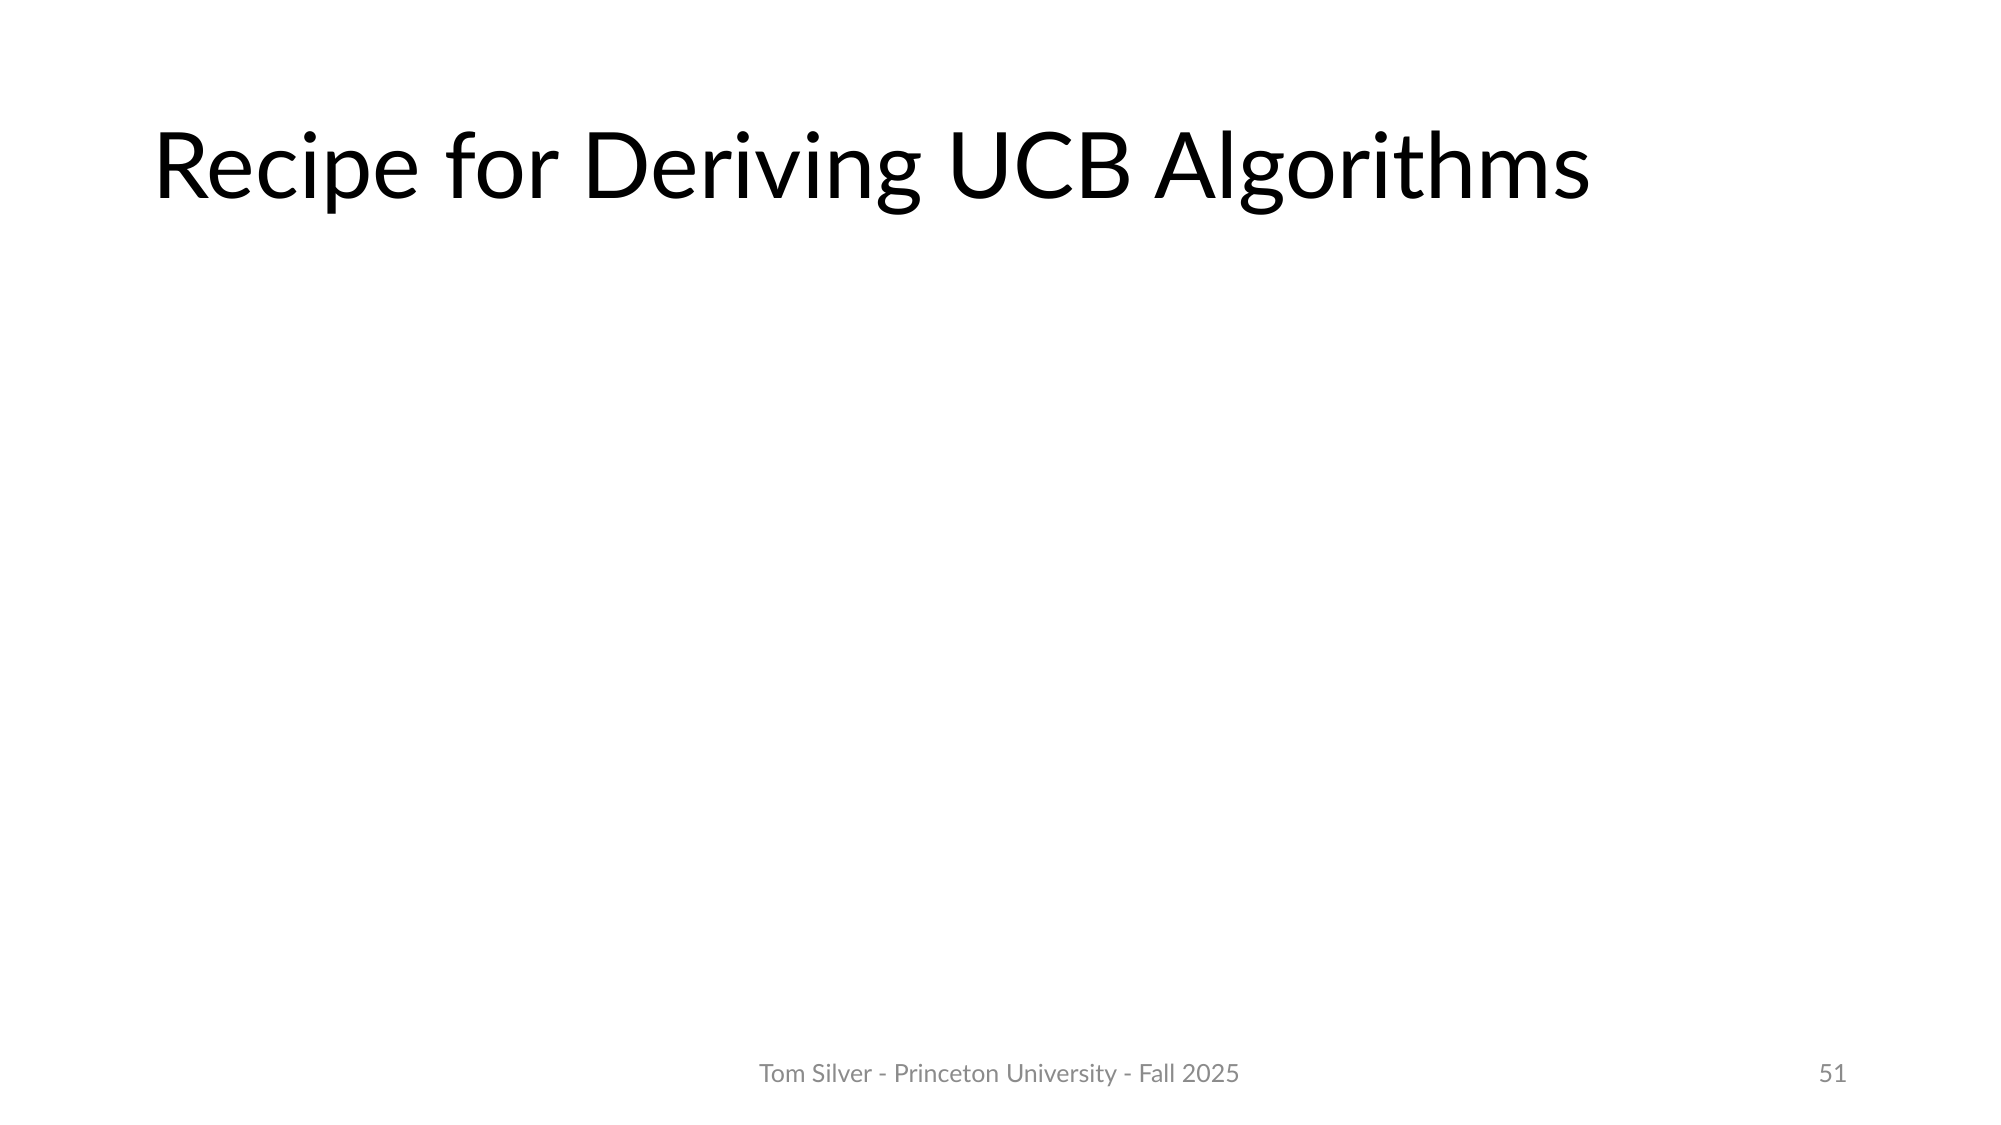

# Recipe for Deriving UCB Algorithms
Tom Silver - Princeton University - Fall 2025
51